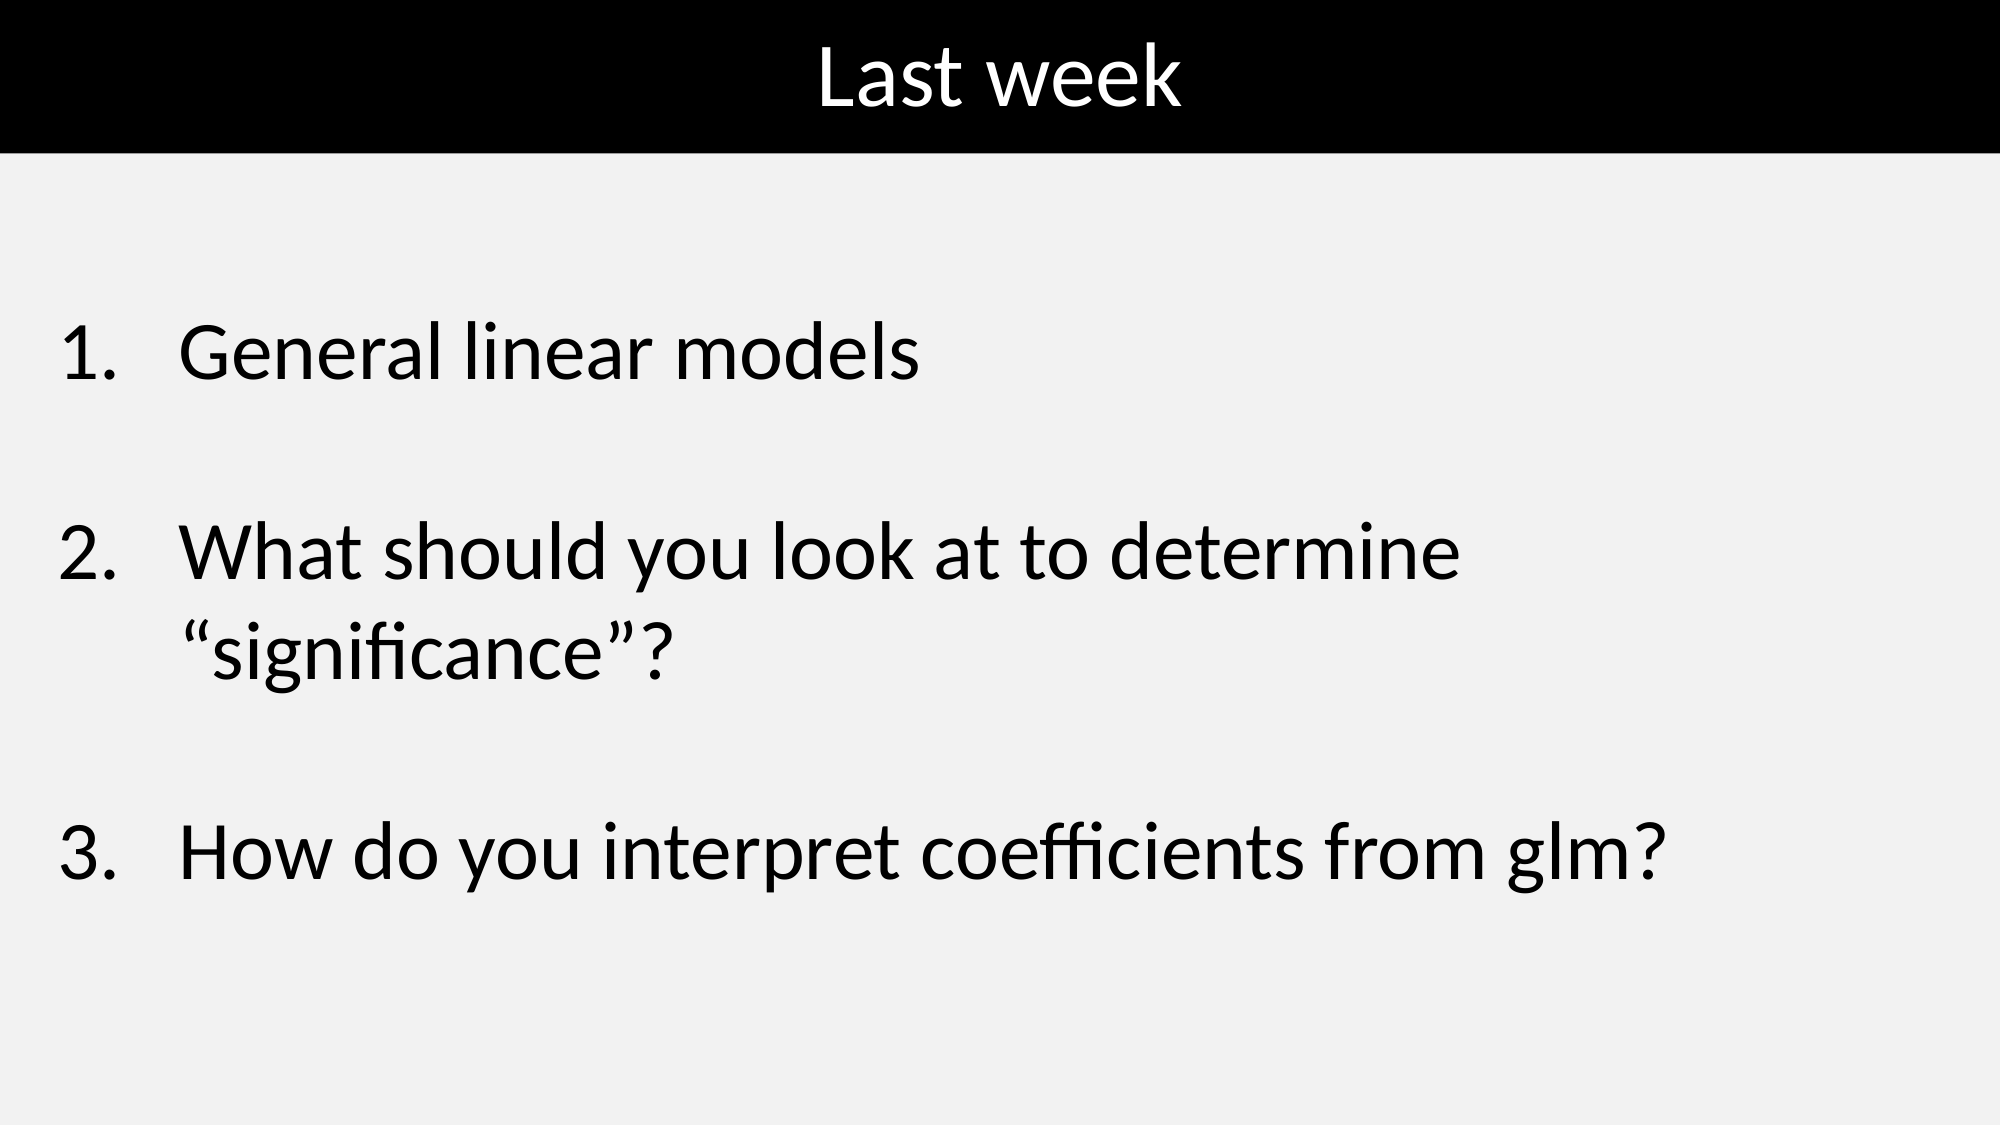

# Last week
General linear models

What should you look at to determine “significance”?

How do you interpret coefficients from glm?